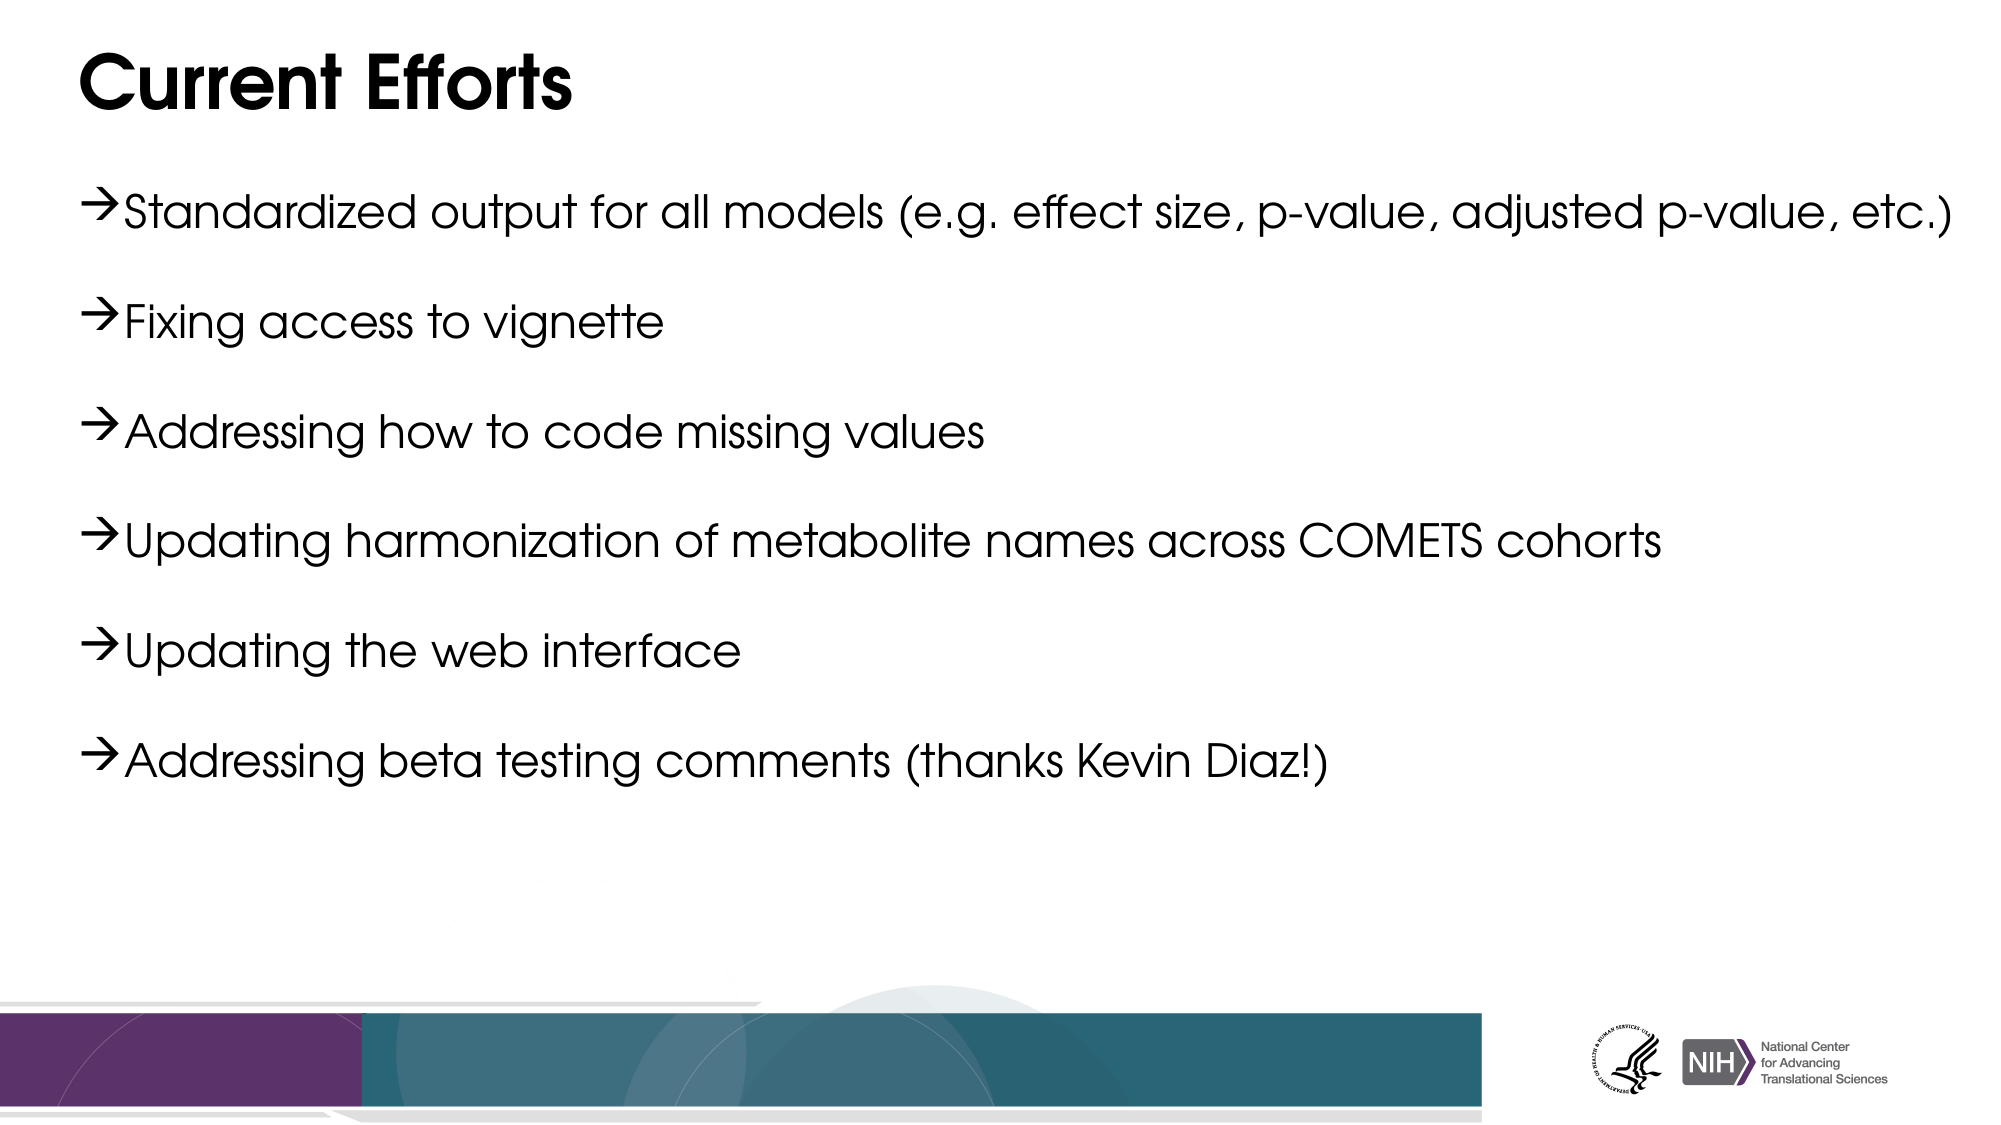

# Current Efforts
Standardized output for all models (e.g. effect size, p-value, adjusted p-value, etc.)

Fixing access to vignette

Addressing how to code missing values

Updating harmonization of metabolite names across COMETS cohorts

Updating the web interface

Addressing beta testing comments (thanks Kevin Diaz!)